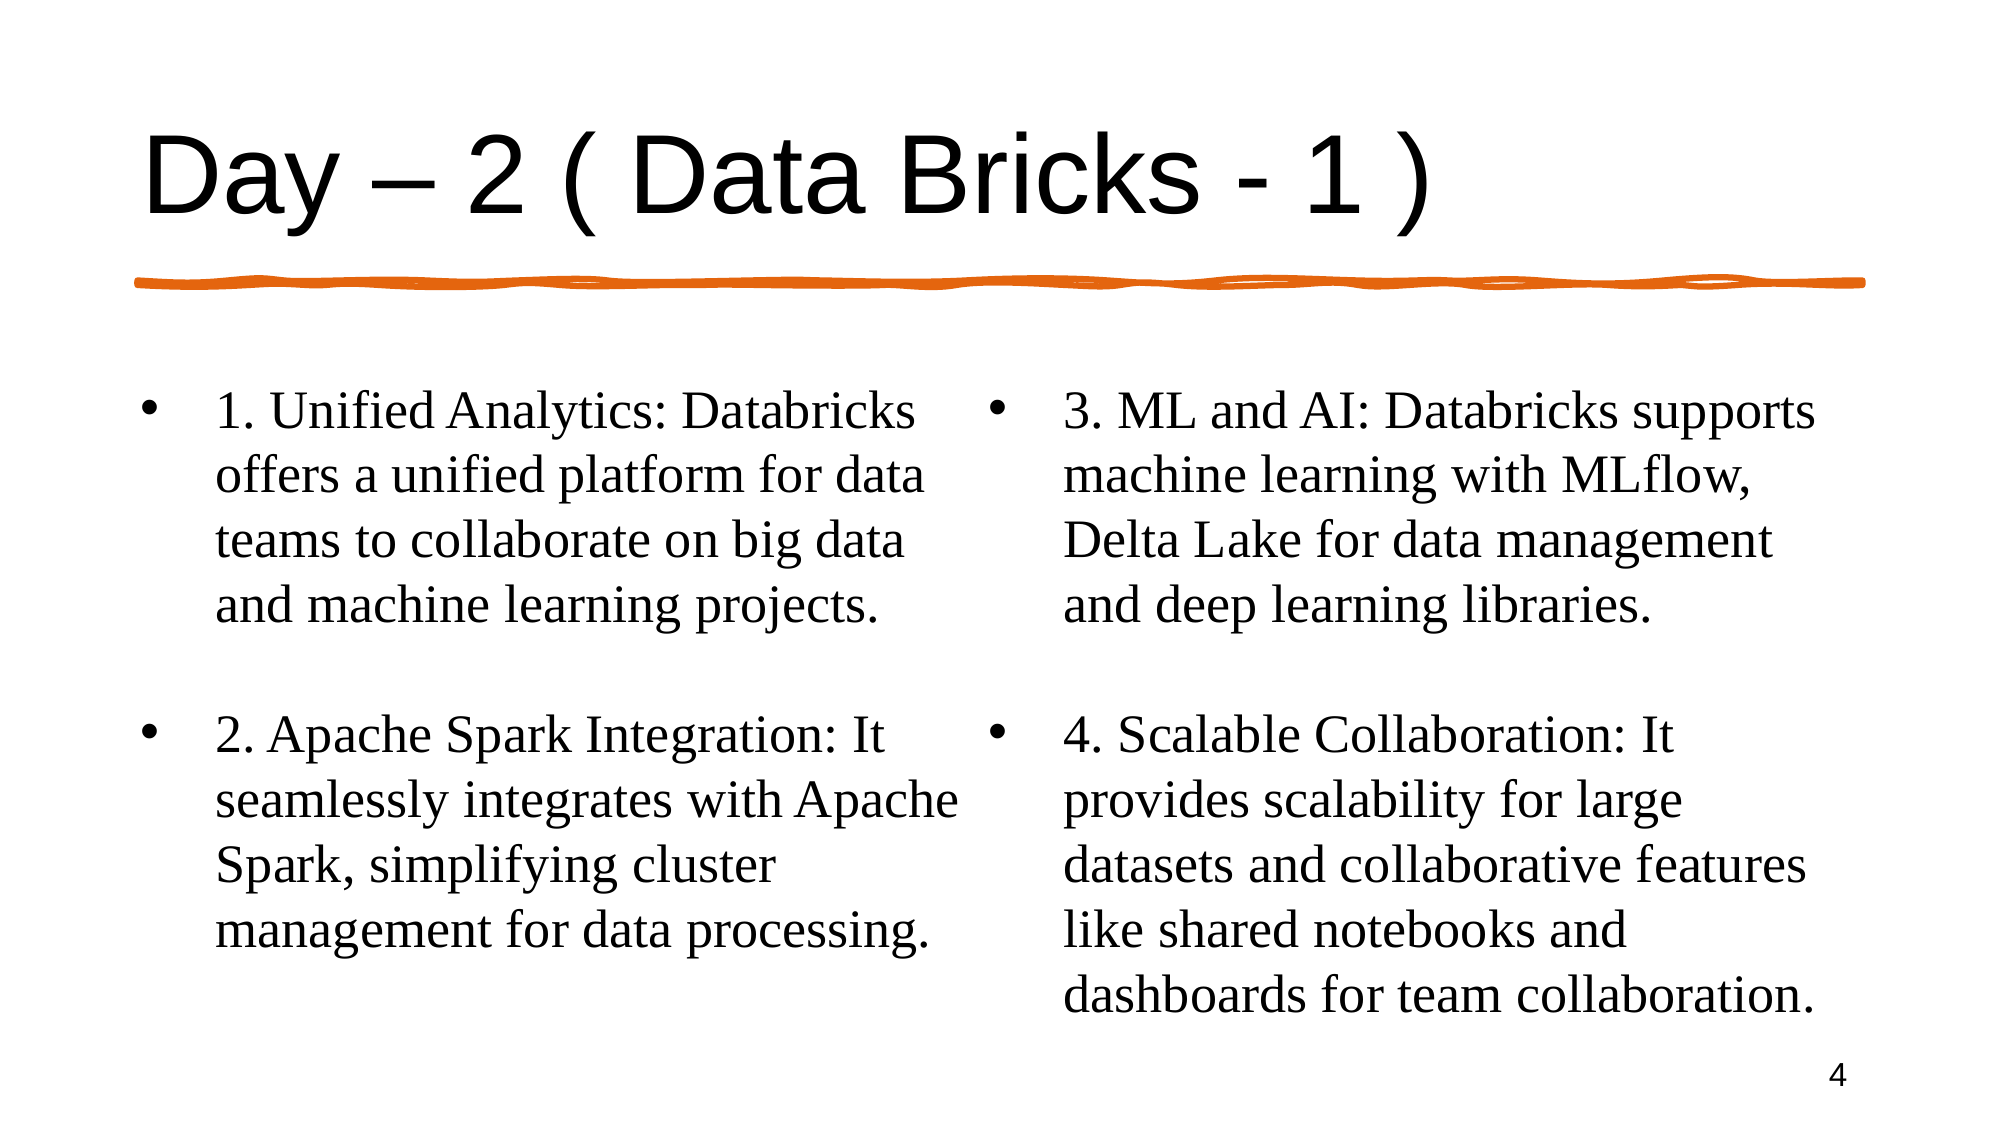

# Day – 2 ( Data Bricks - 1 )

1. Unified Analytics: Databricks offers a unified platform for data teams to collaborate on big data and machine learning projects.

2. Apache Spark Integration: It seamlessly integrates with Apache Spark, simplifying cluster management for data processing.

3. ML and AI: Databricks supports machine learning with MLflow, Delta Lake for data management and deep learning libraries.

4. Scalable Collaboration: It provides scalability for large datasets and collaborative features like shared notebooks and dashboards for team collaboration.
4